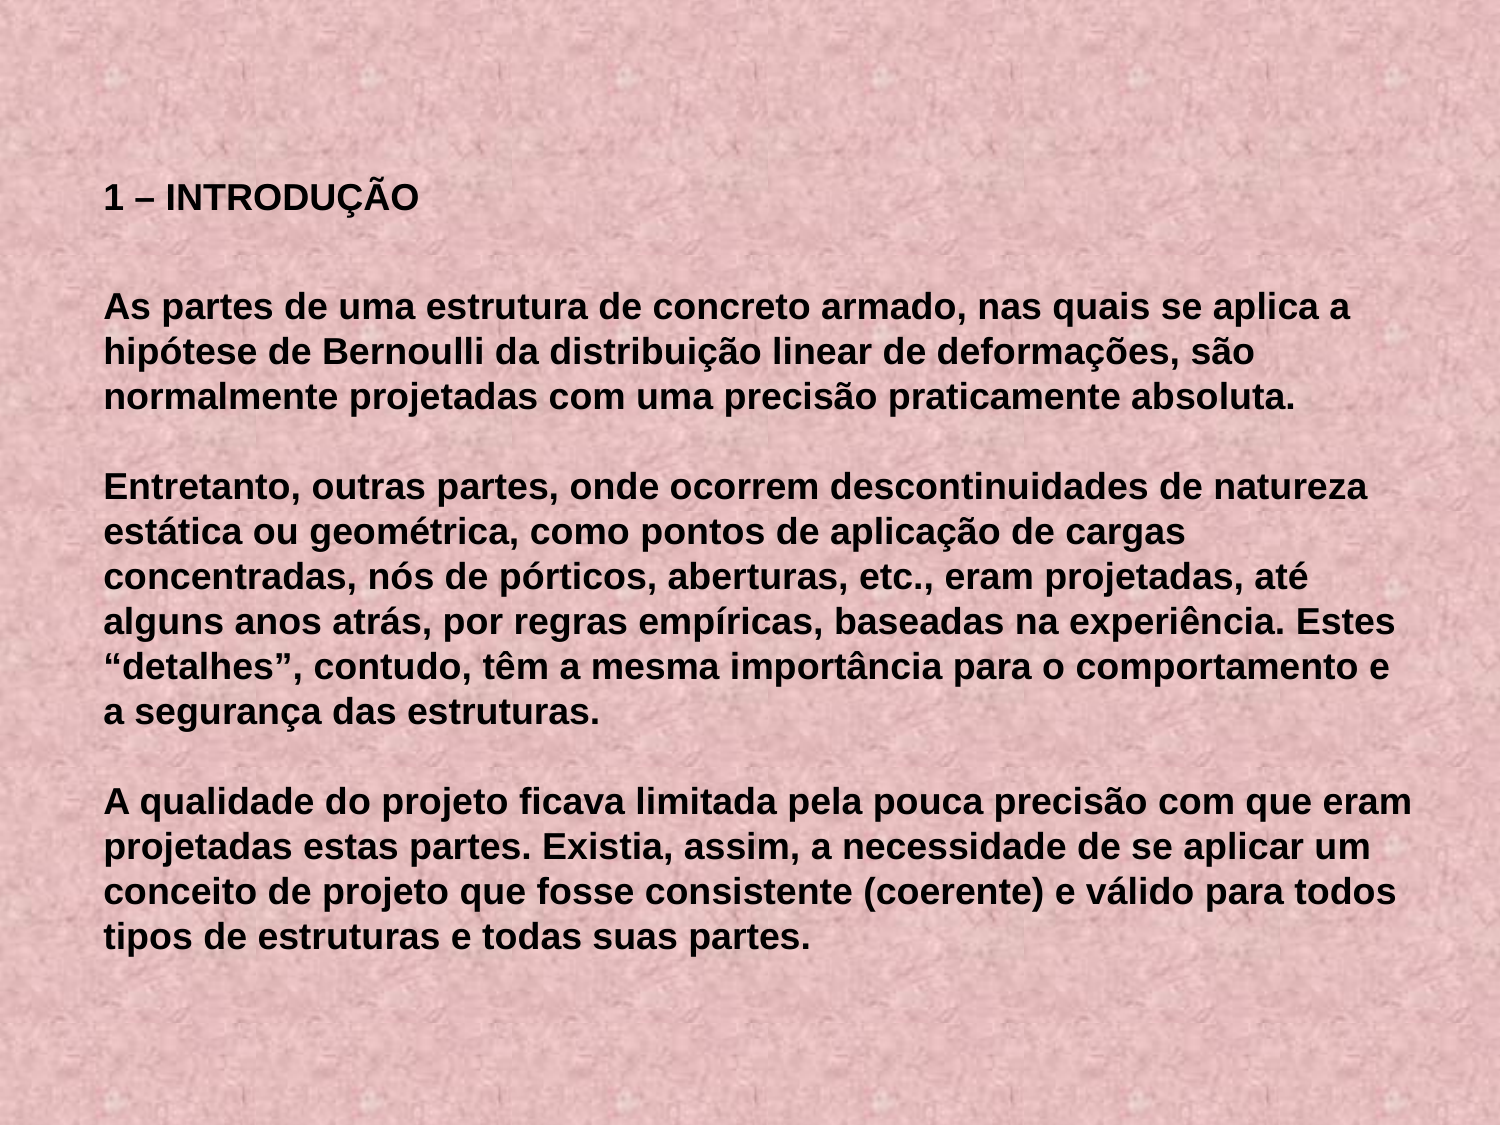

1 – INTRODUÇÃO

As partes de uma estrutura de concreto armado, nas quais se aplica a hipótese de Bernoulli da distribuição linear de deformações, são normalmente projetadas com uma precisão praticamente absoluta.

Entretanto, outras partes, onde ocorrem descontinuidades de natureza estática ou geométrica, como pontos de aplicação de cargas concentradas, nós de pórticos, aberturas, etc., eram projetadas, até alguns anos atrás, por regras empíricas, baseadas na experiência. Estes “detalhes”, contudo, têm a mesma importância para o comportamento e a segurança das estruturas.

A qualidade do projeto ficava limitada pela pouca precisão com que eram projetadas estas partes. Existia, assim, a necessidade de se aplicar um conceito de projeto que fosse consistente (coerente) e válido para todos tipos de estruturas e todas suas partes.